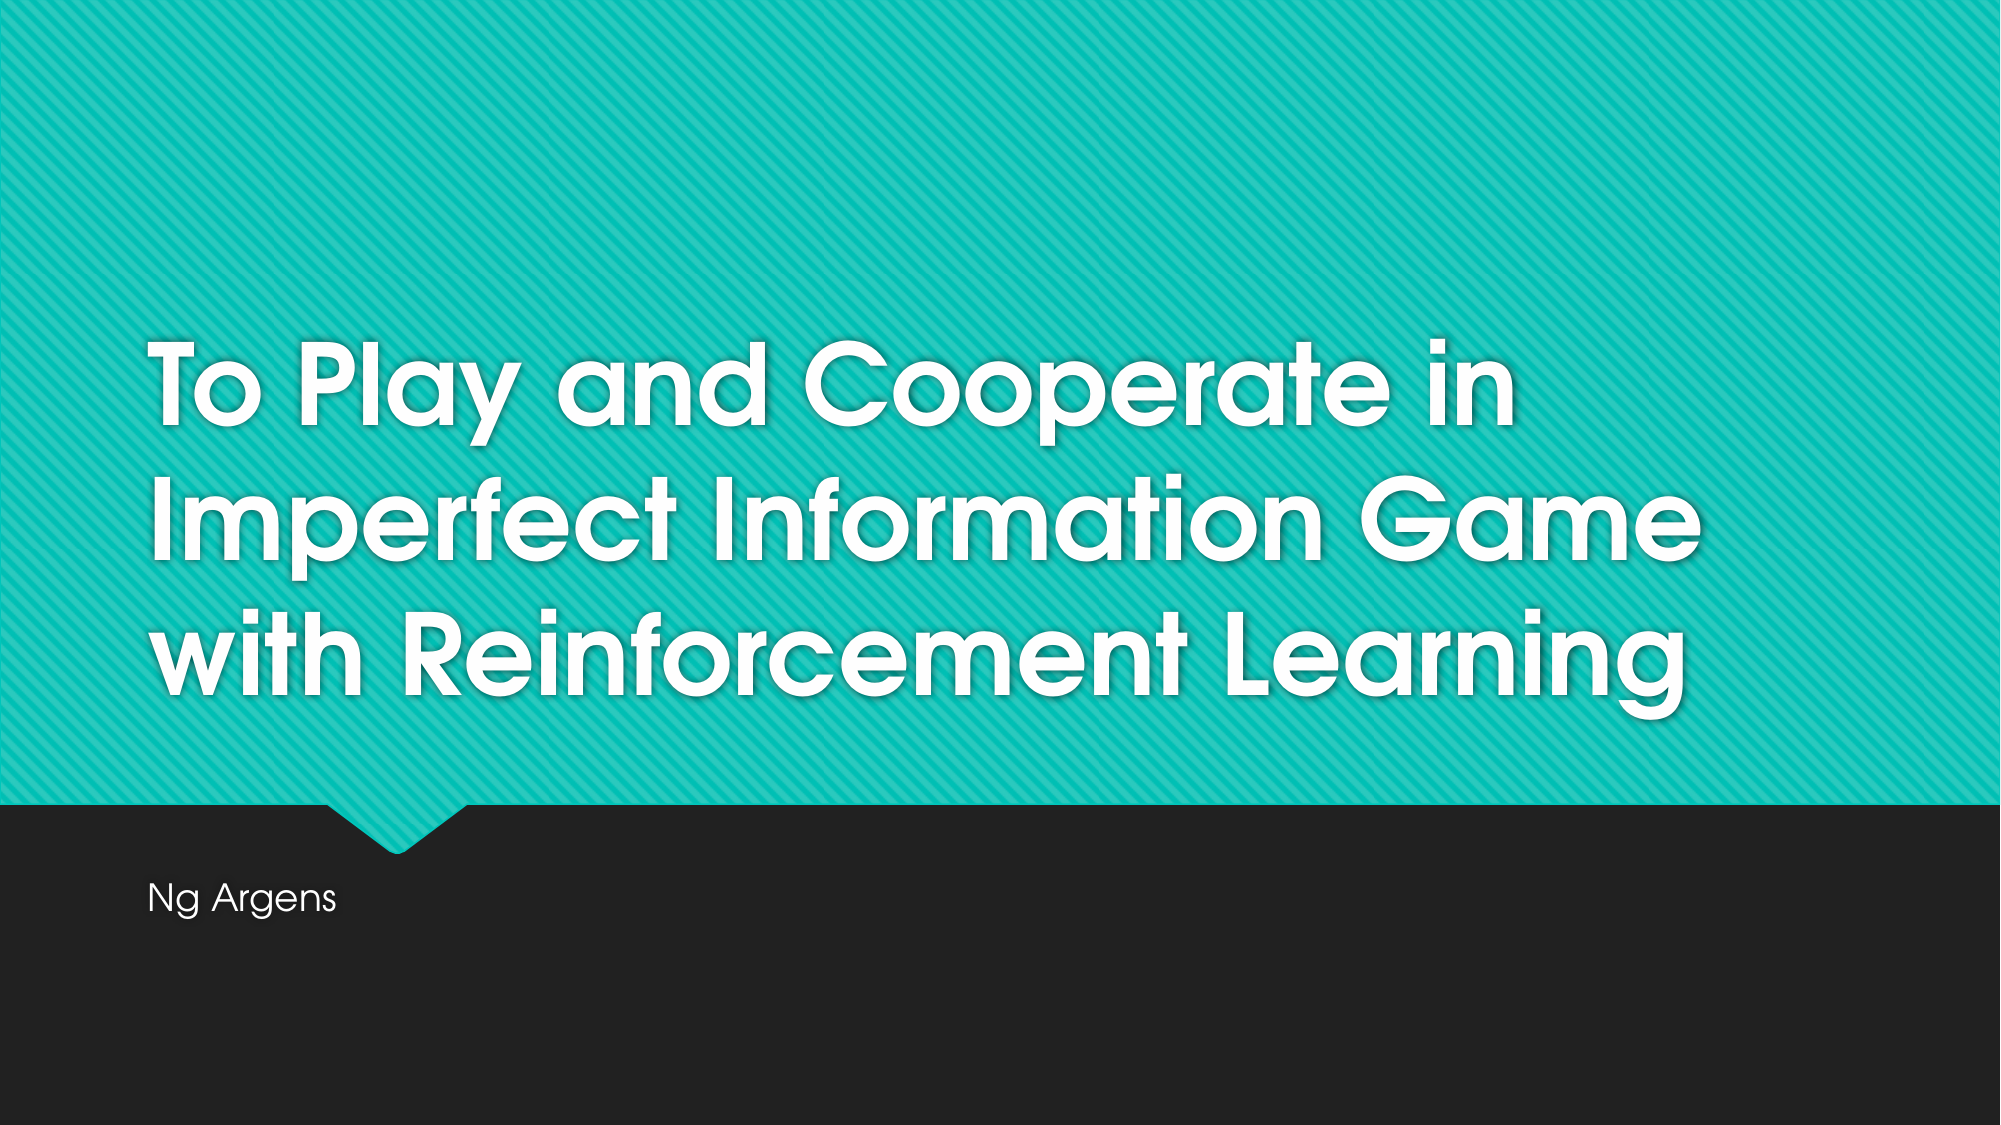

# To Play and Cooperate in Imperfect Information Game with Reinforcement Learning
Ng Argens